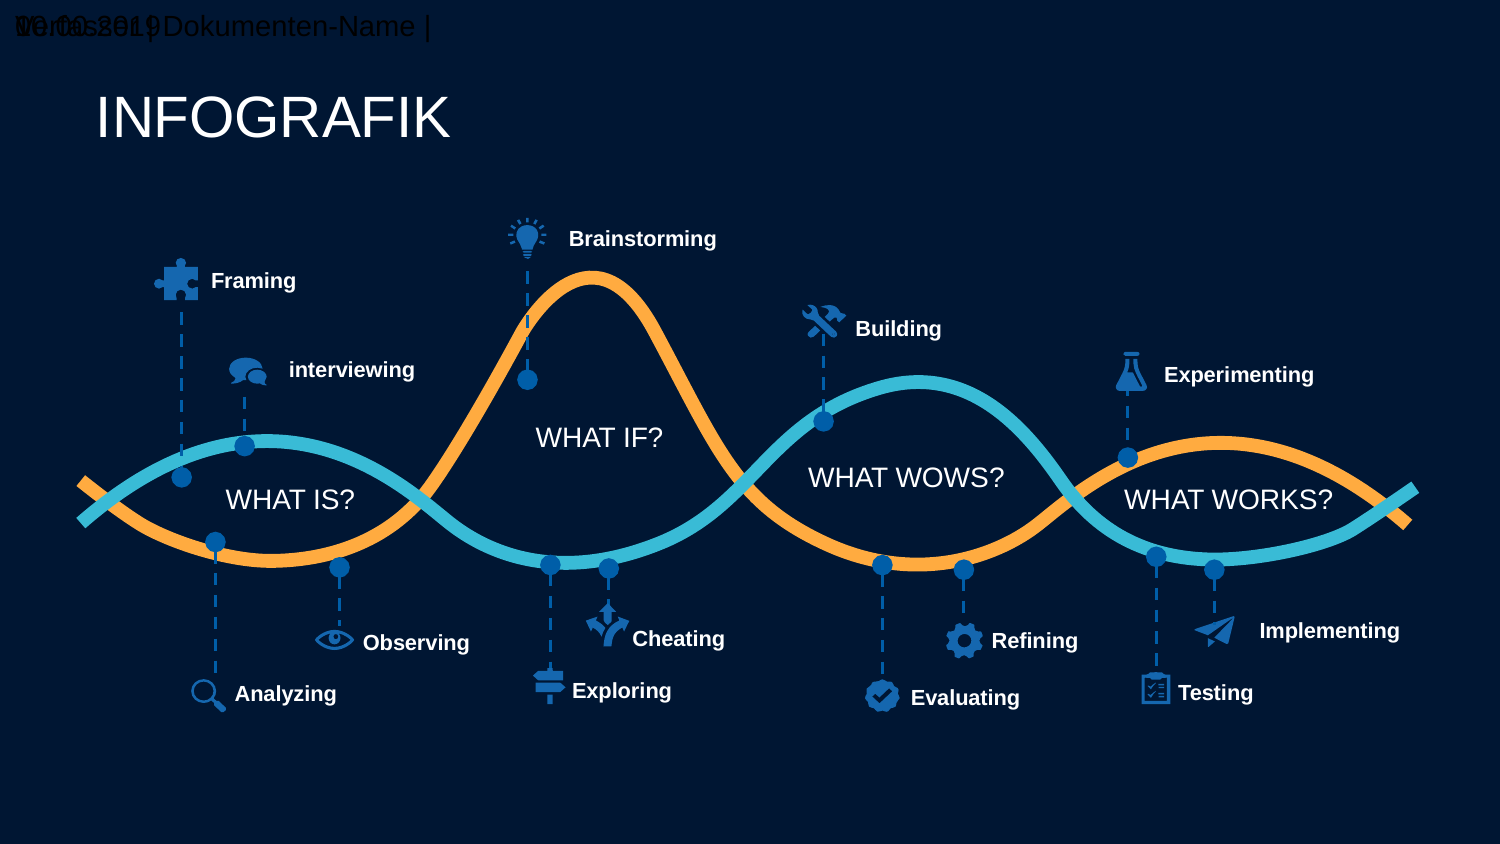

00.00.2019
Verfasser | Dokumenten-Name |
1
# INFOGRAFIK

Brainstorming

Framing

Building

interviewing

Experimenting
WHAT IF?
WHAT WOWS?
WHAT WORKS?
WHAT IS?

Implementing

Cheating

Refining
Observing

Exploring
Testing
Analyzing

Evaluating